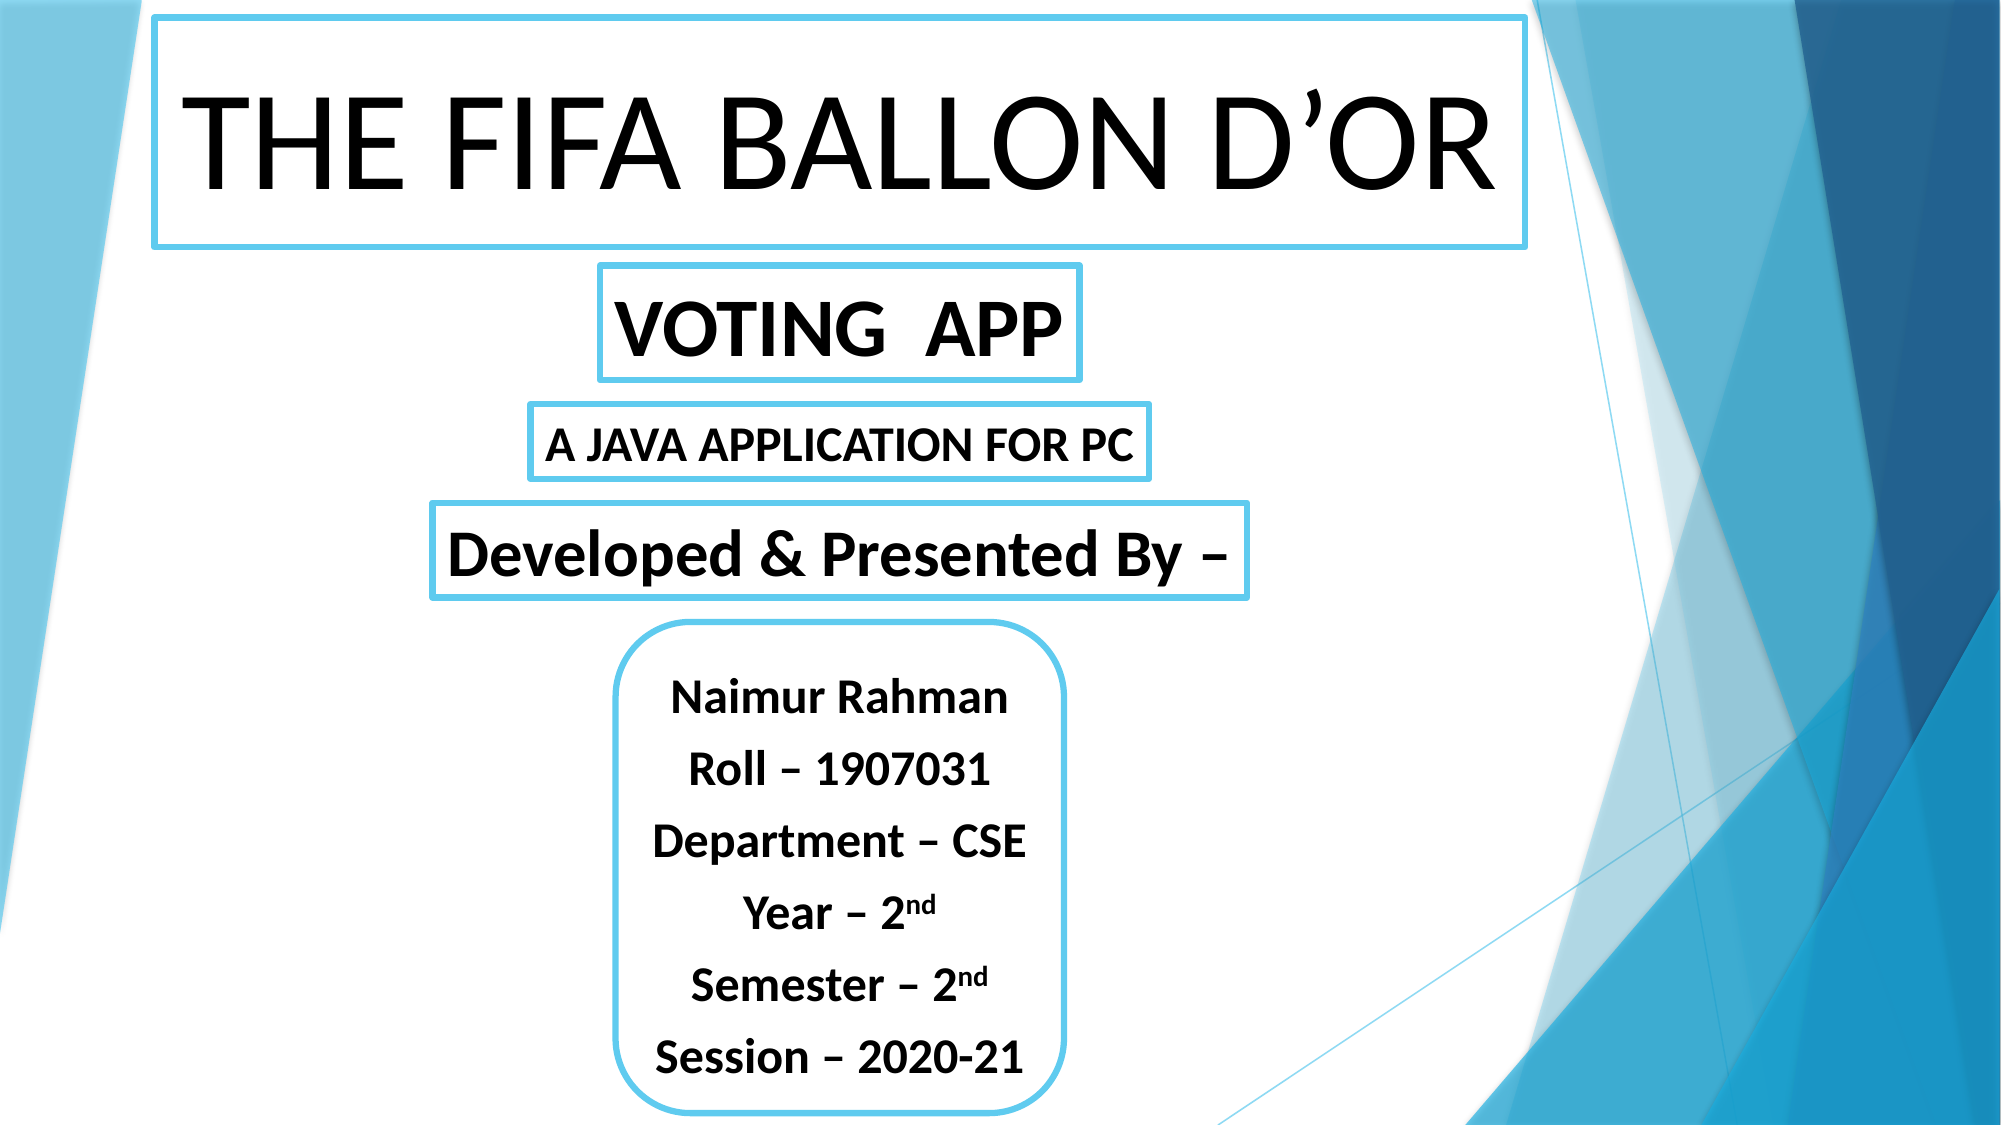

# THE FIFA BALLON D’OR
VOTING  APP
A JAVA APPLICATION FOR PC
Developed & Presented By –
Naimur Rahman
Roll – 1907031
Department – CSE
Year – 2nd
Semester – 2nd
Session – 2020-21